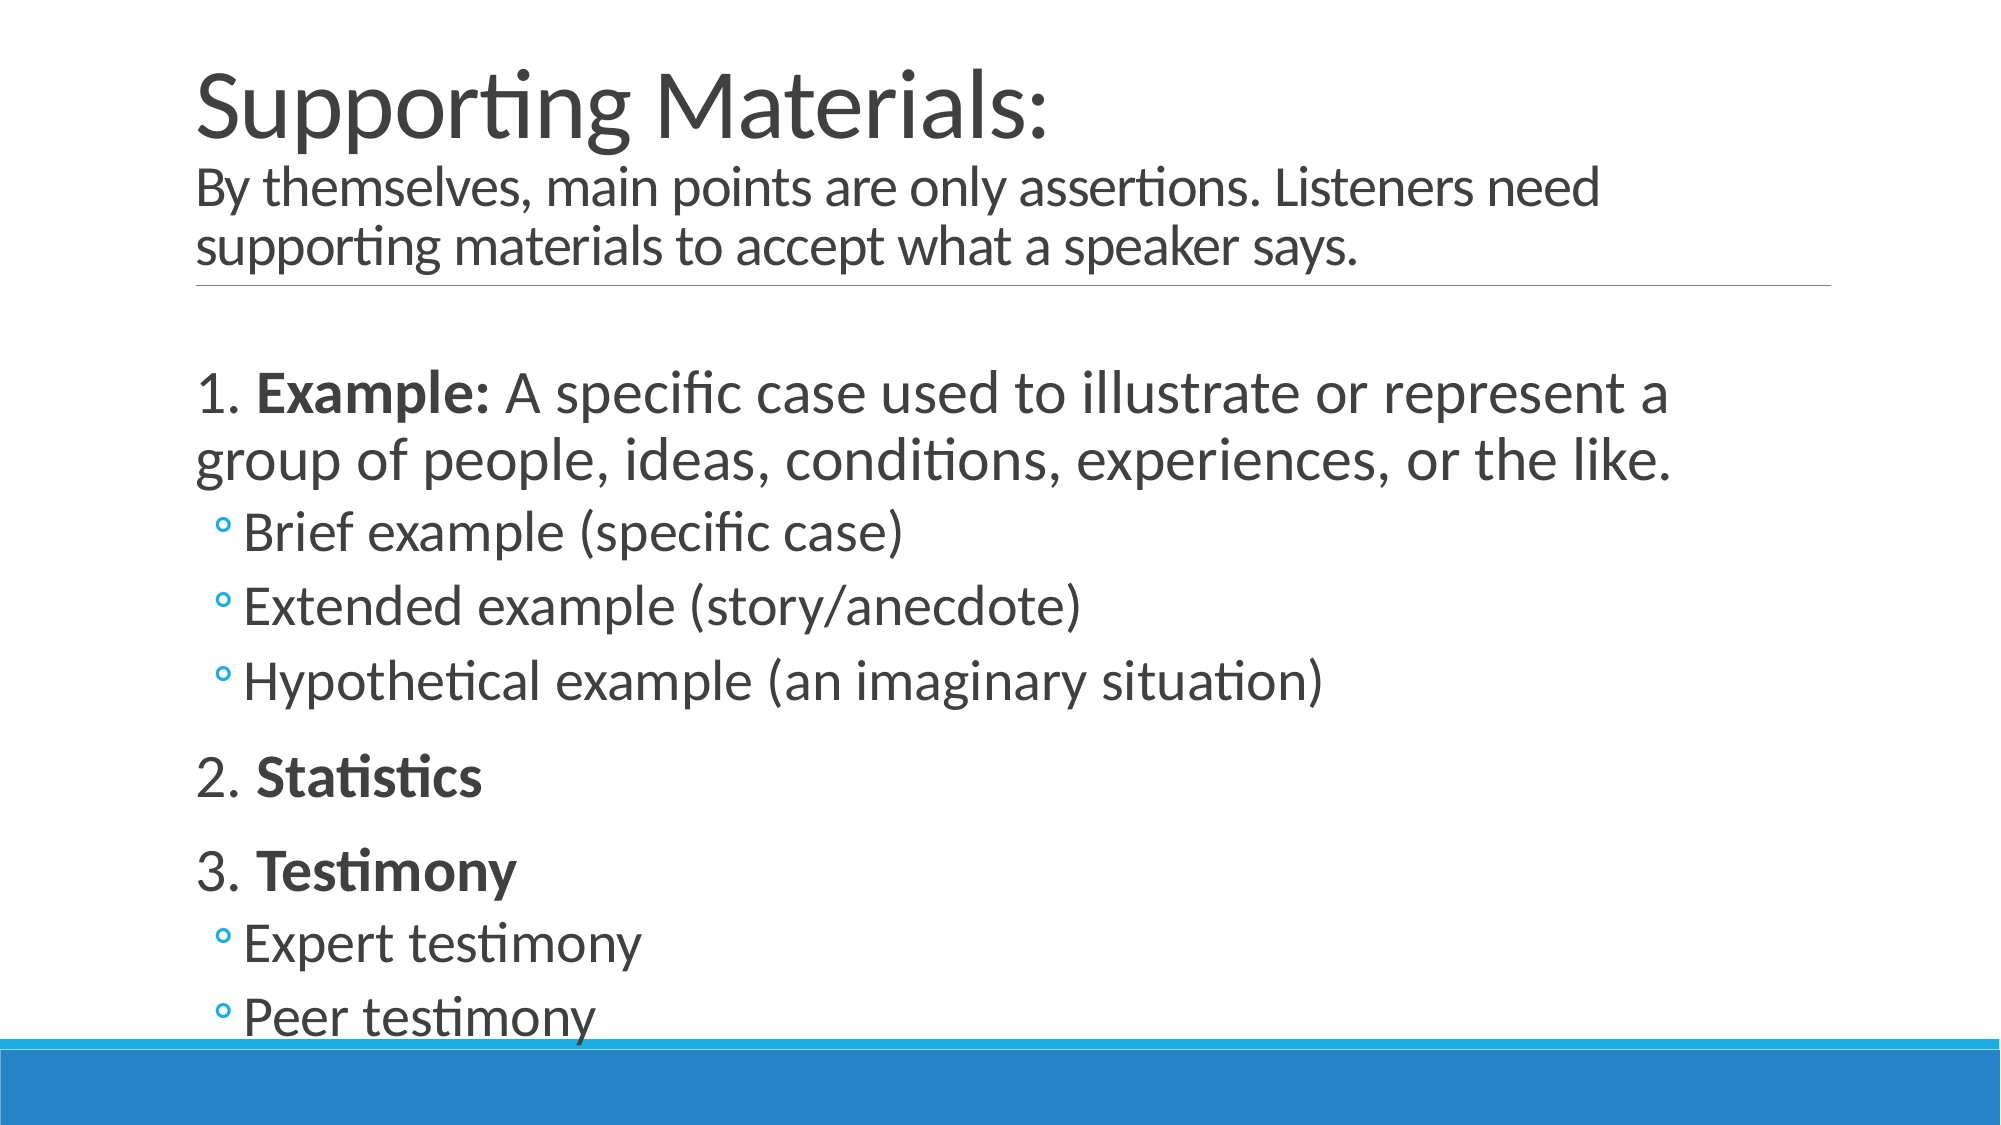

# Supporting Materials: By themselves, main points are only assertions. Listeners need supporting materials to accept what a speaker says.
1. Example: A specific case used to illustrate or represent a group of people, ideas, conditions, experiences, or the like.
Brief example (specific case)
Extended example (story/anecdote)
Hypothetical example (an imaginary situation)
2. Statistics
3. Testimony
Expert testimony
Peer testimony